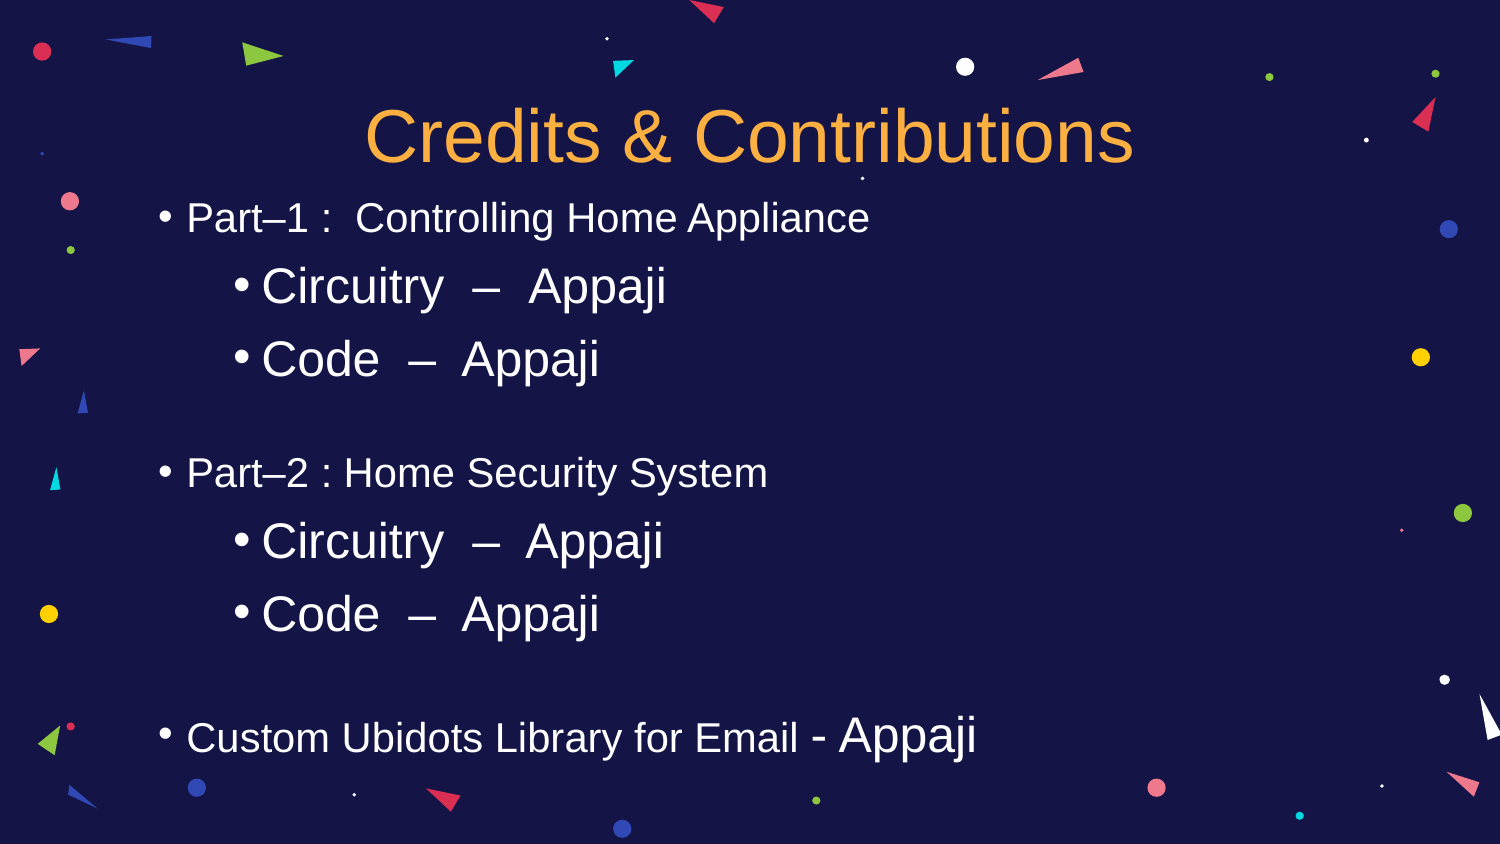

# Credits & Contributions
Part–1 :  Controlling Home Appliance
Circuitry  –  Appaji
Code  –  Appaji

Part–2 : Home Security System
Circuitry  –  Appaji
Code  –  Appaji

Custom Ubidots Library for Email - Appaji